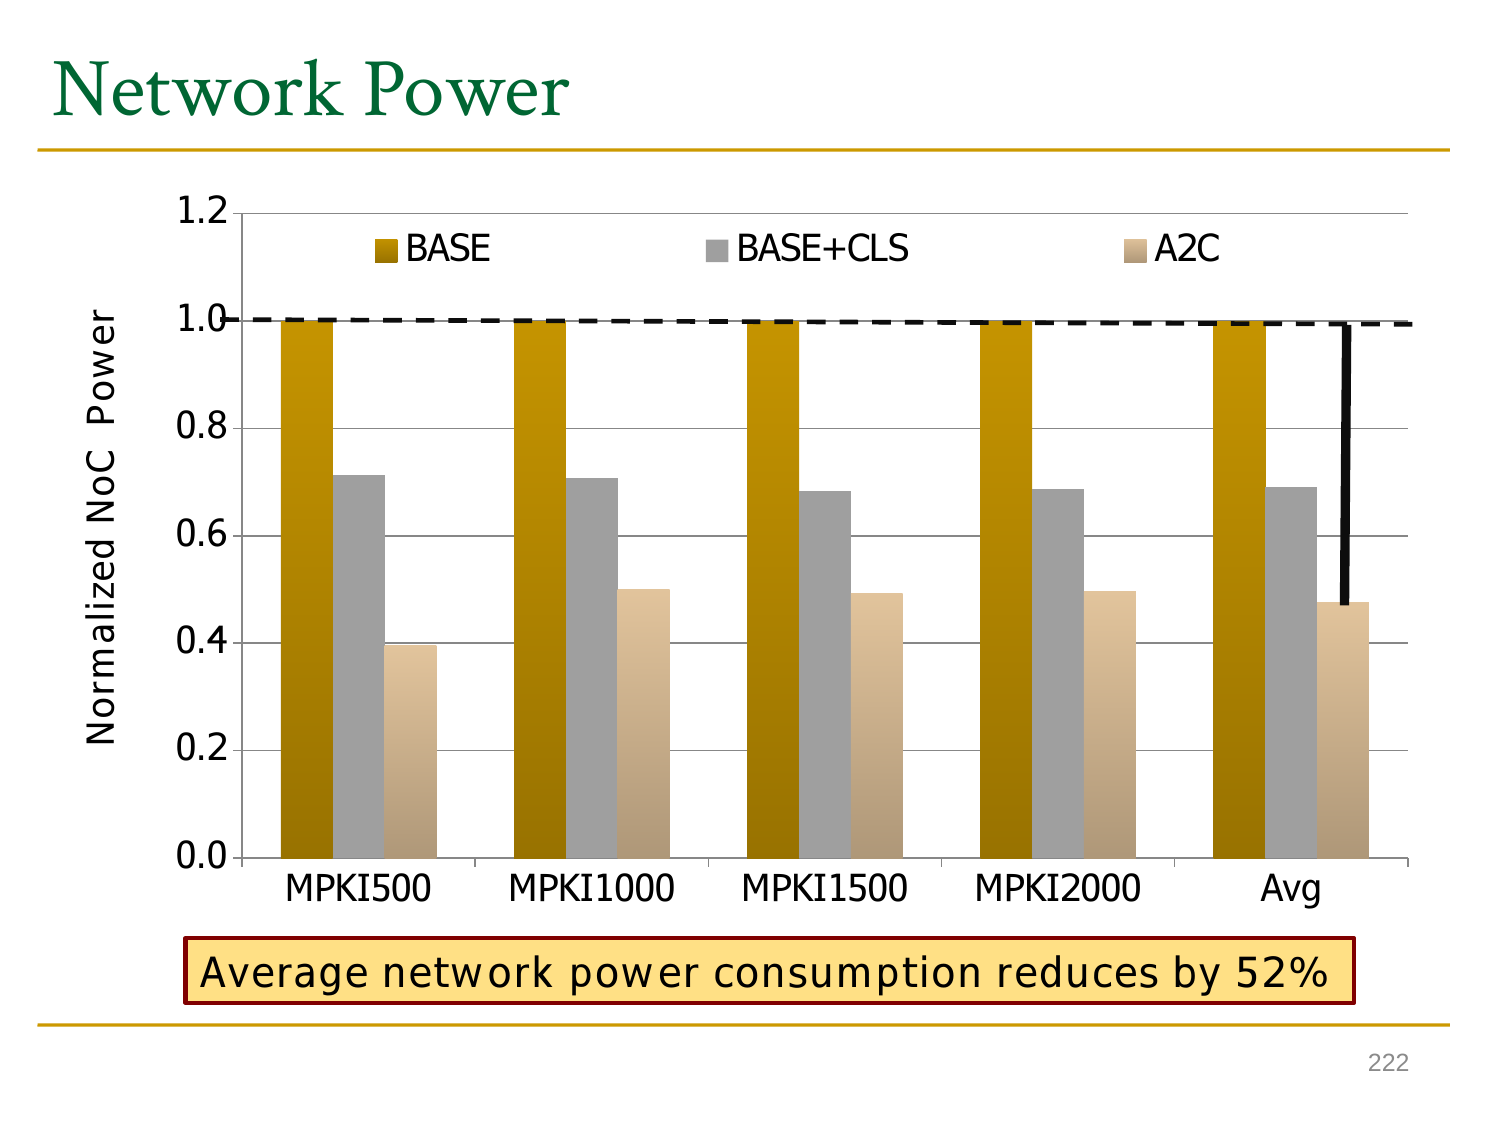

# Network Power

### Chart

| Category | BASE | BASE+CLS | A2C |
|---|---|---|---|
| MPKI500 | 1.0 | 0.712968562827875 | 0.396191447240266 |
| MPKI1000 | 1.0 | 0.707621955318939 | 0.50039349326027 |
| MPKI1500 | 1.0 | 0.683330218026646 | 0.493356471201431 |
| MPKI2000 | 1.0 | 0.687110867182295 | 0.495616173292478 |
| Avg | 1.0 | 0.691104965674791 | 0.476108076475089 |
Average network power consumption reduces by 52%
222